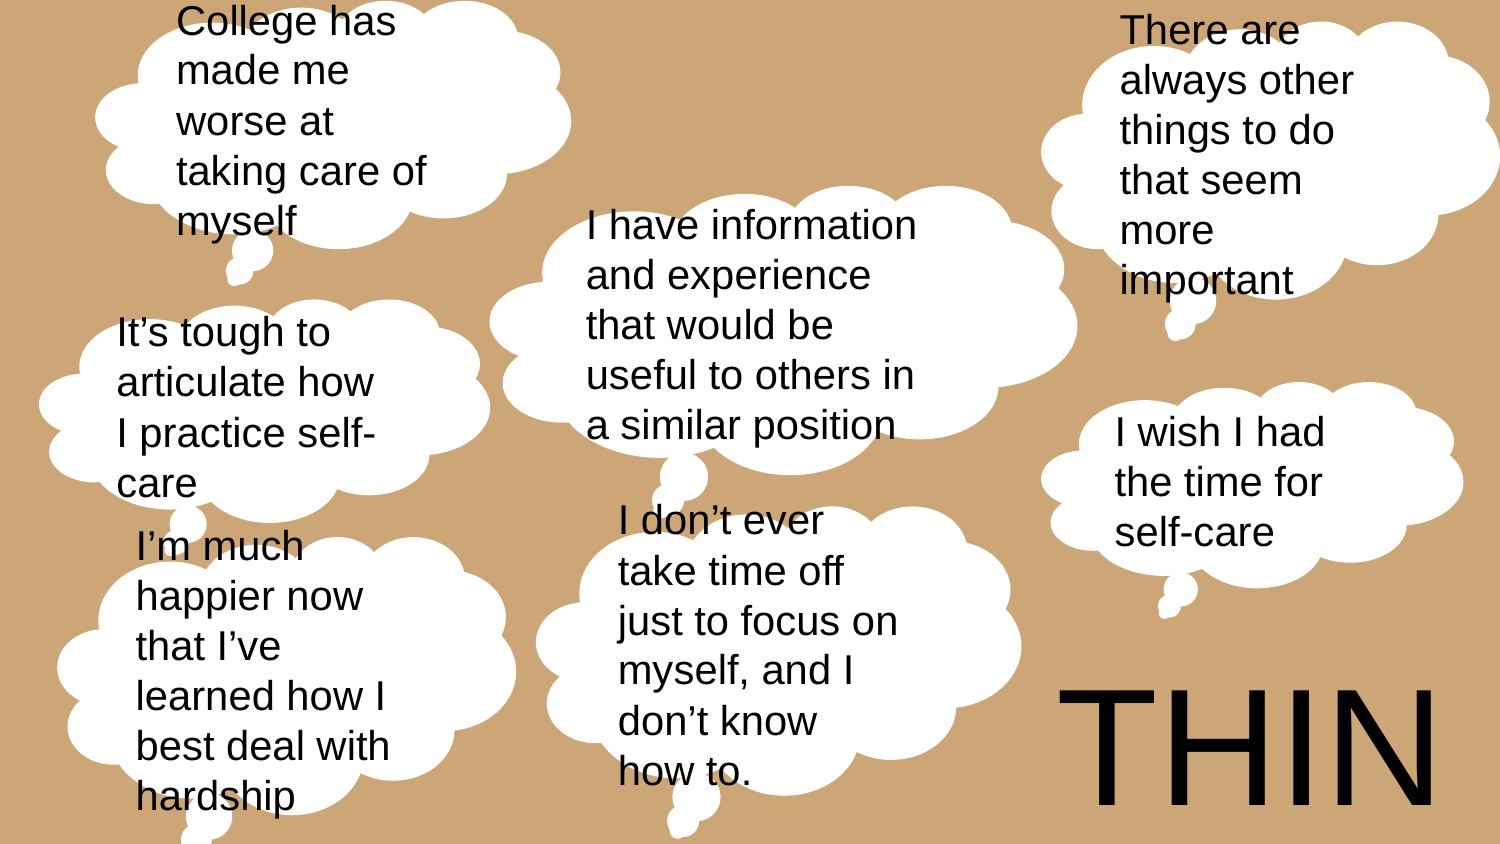

College has made me worse at taking care of myself
There are always other things to do that seem more important
I have information and experience that would be useful to others in a similar position
It’s tough to articulate how I practice self-care
I wish I had the time for self-care
I don’t ever take time off just to focus on myself, and I don’t know how to.
I’m much happier now that I’ve learned how I best deal with hardship
THINK